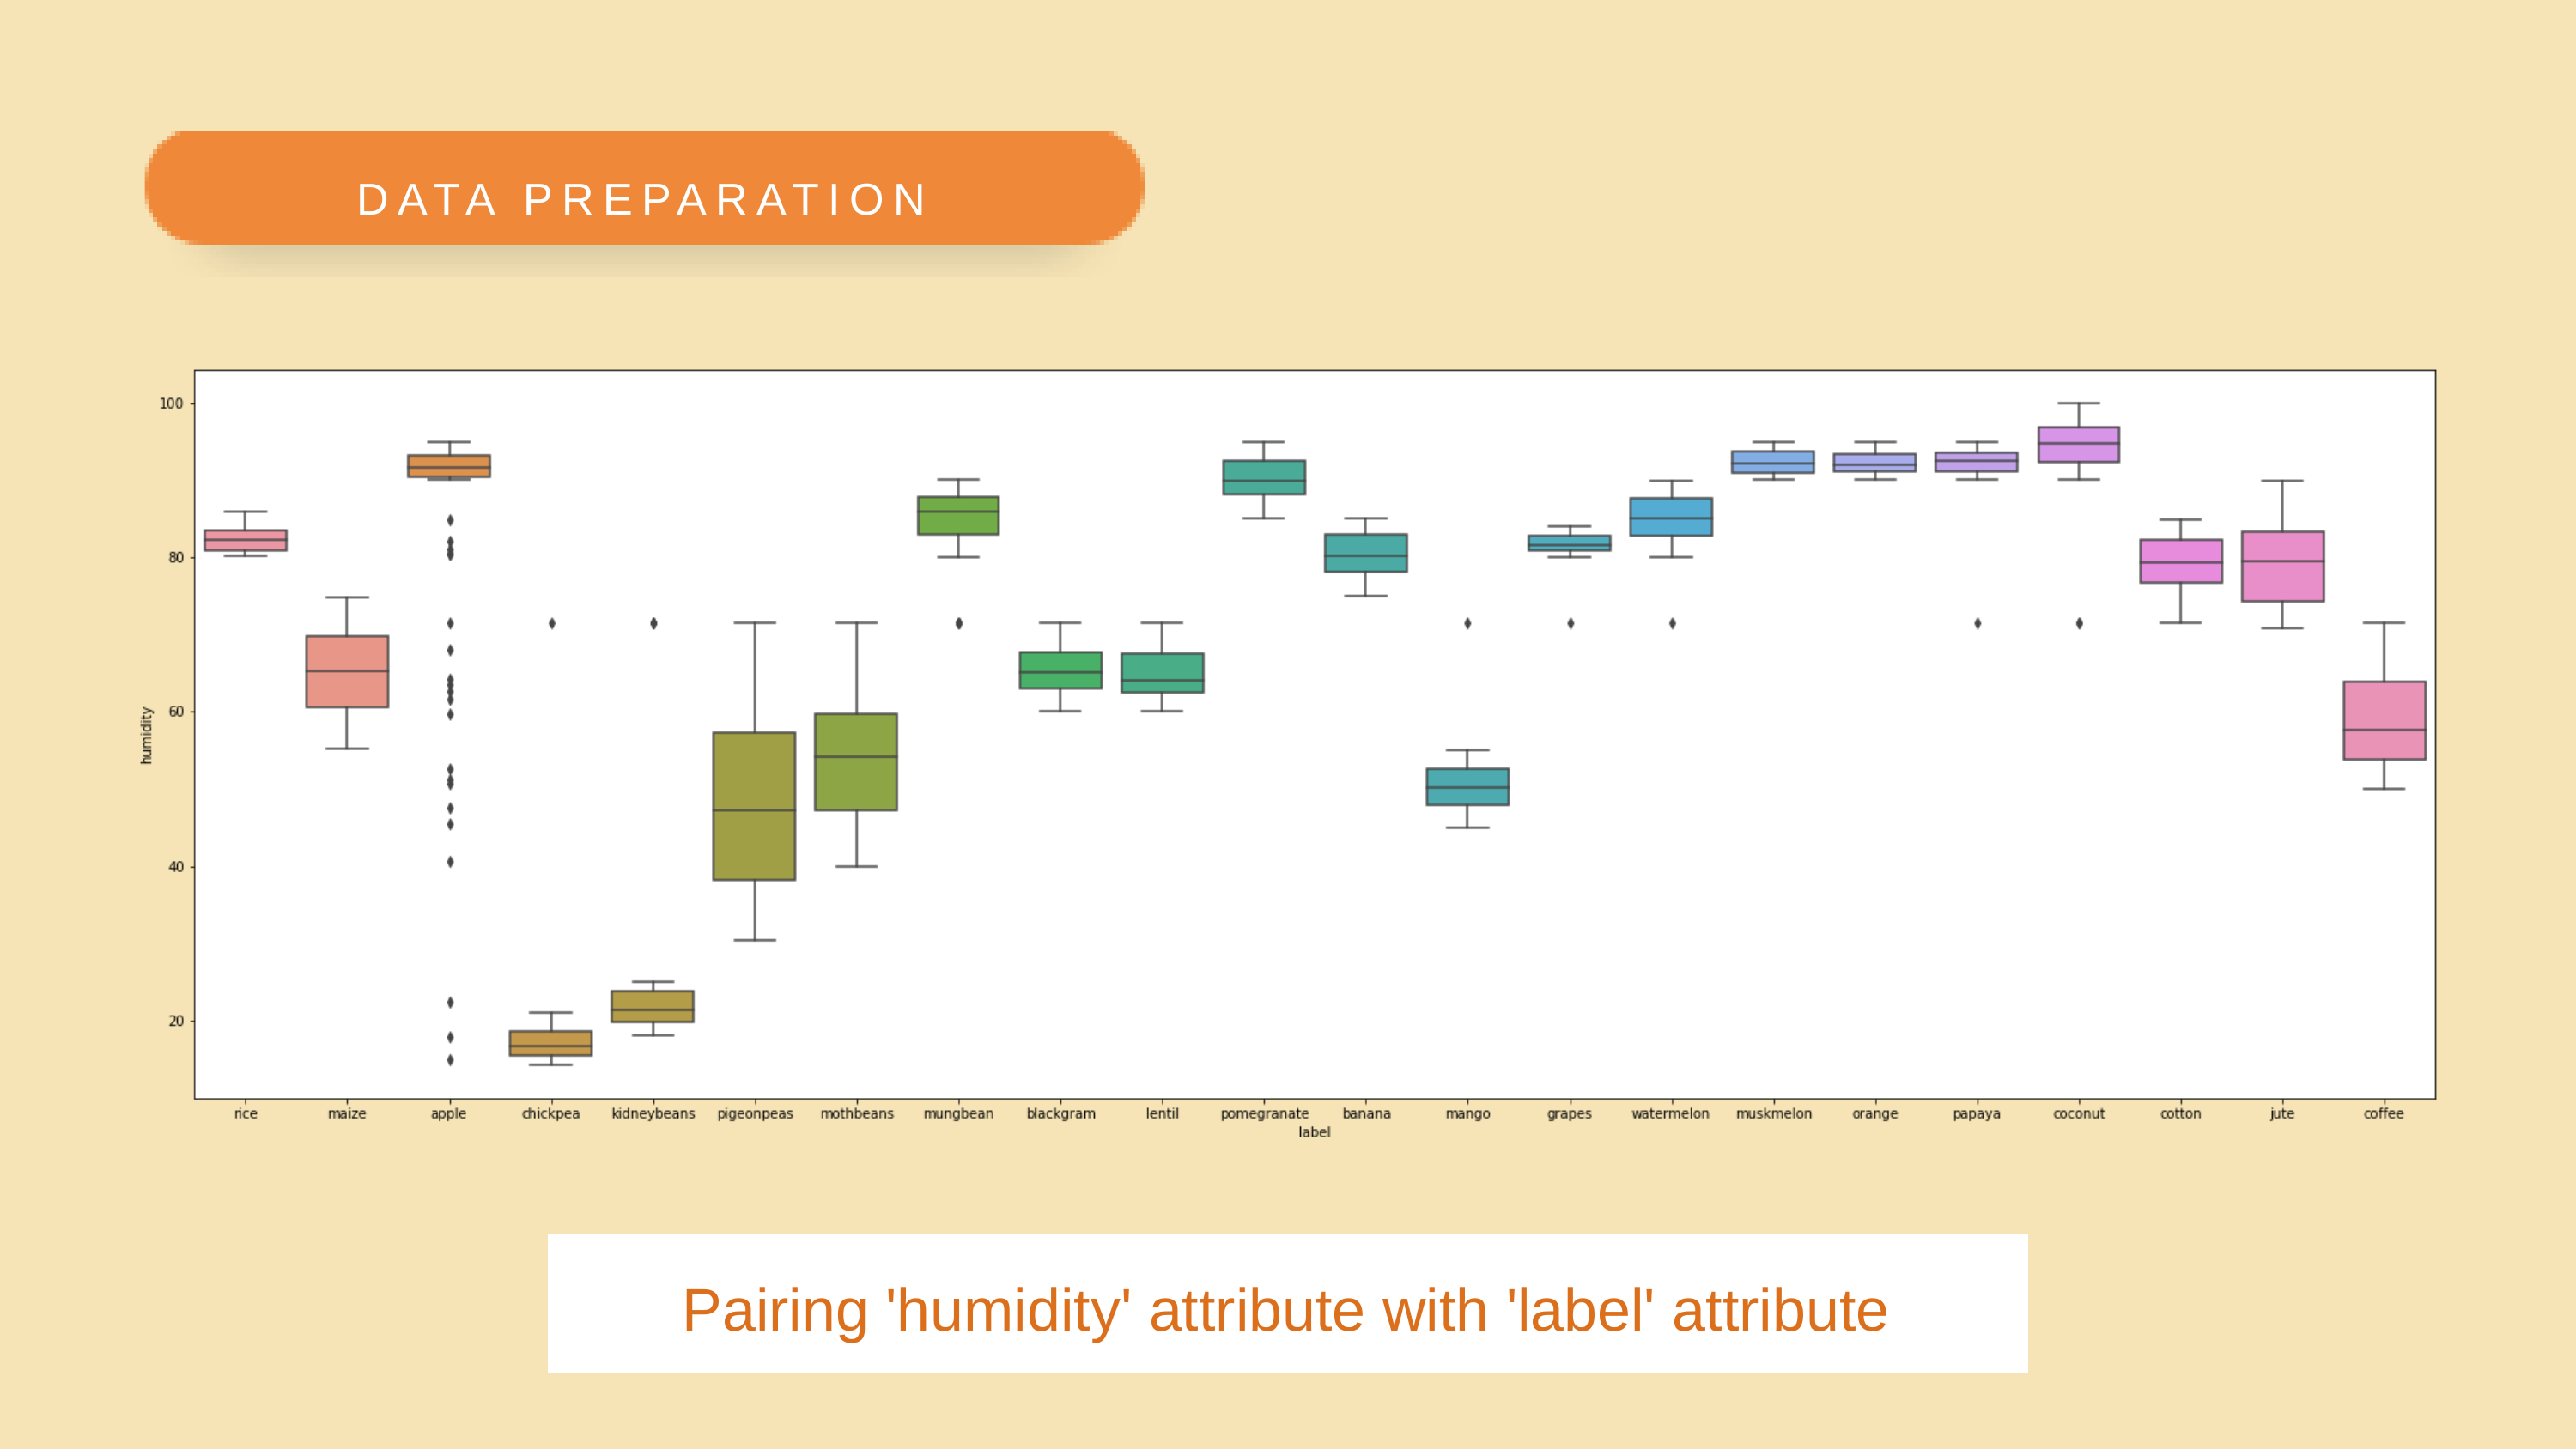

DATA PREPARATION

Pairing 'humidity' attribute with 'label' attribute